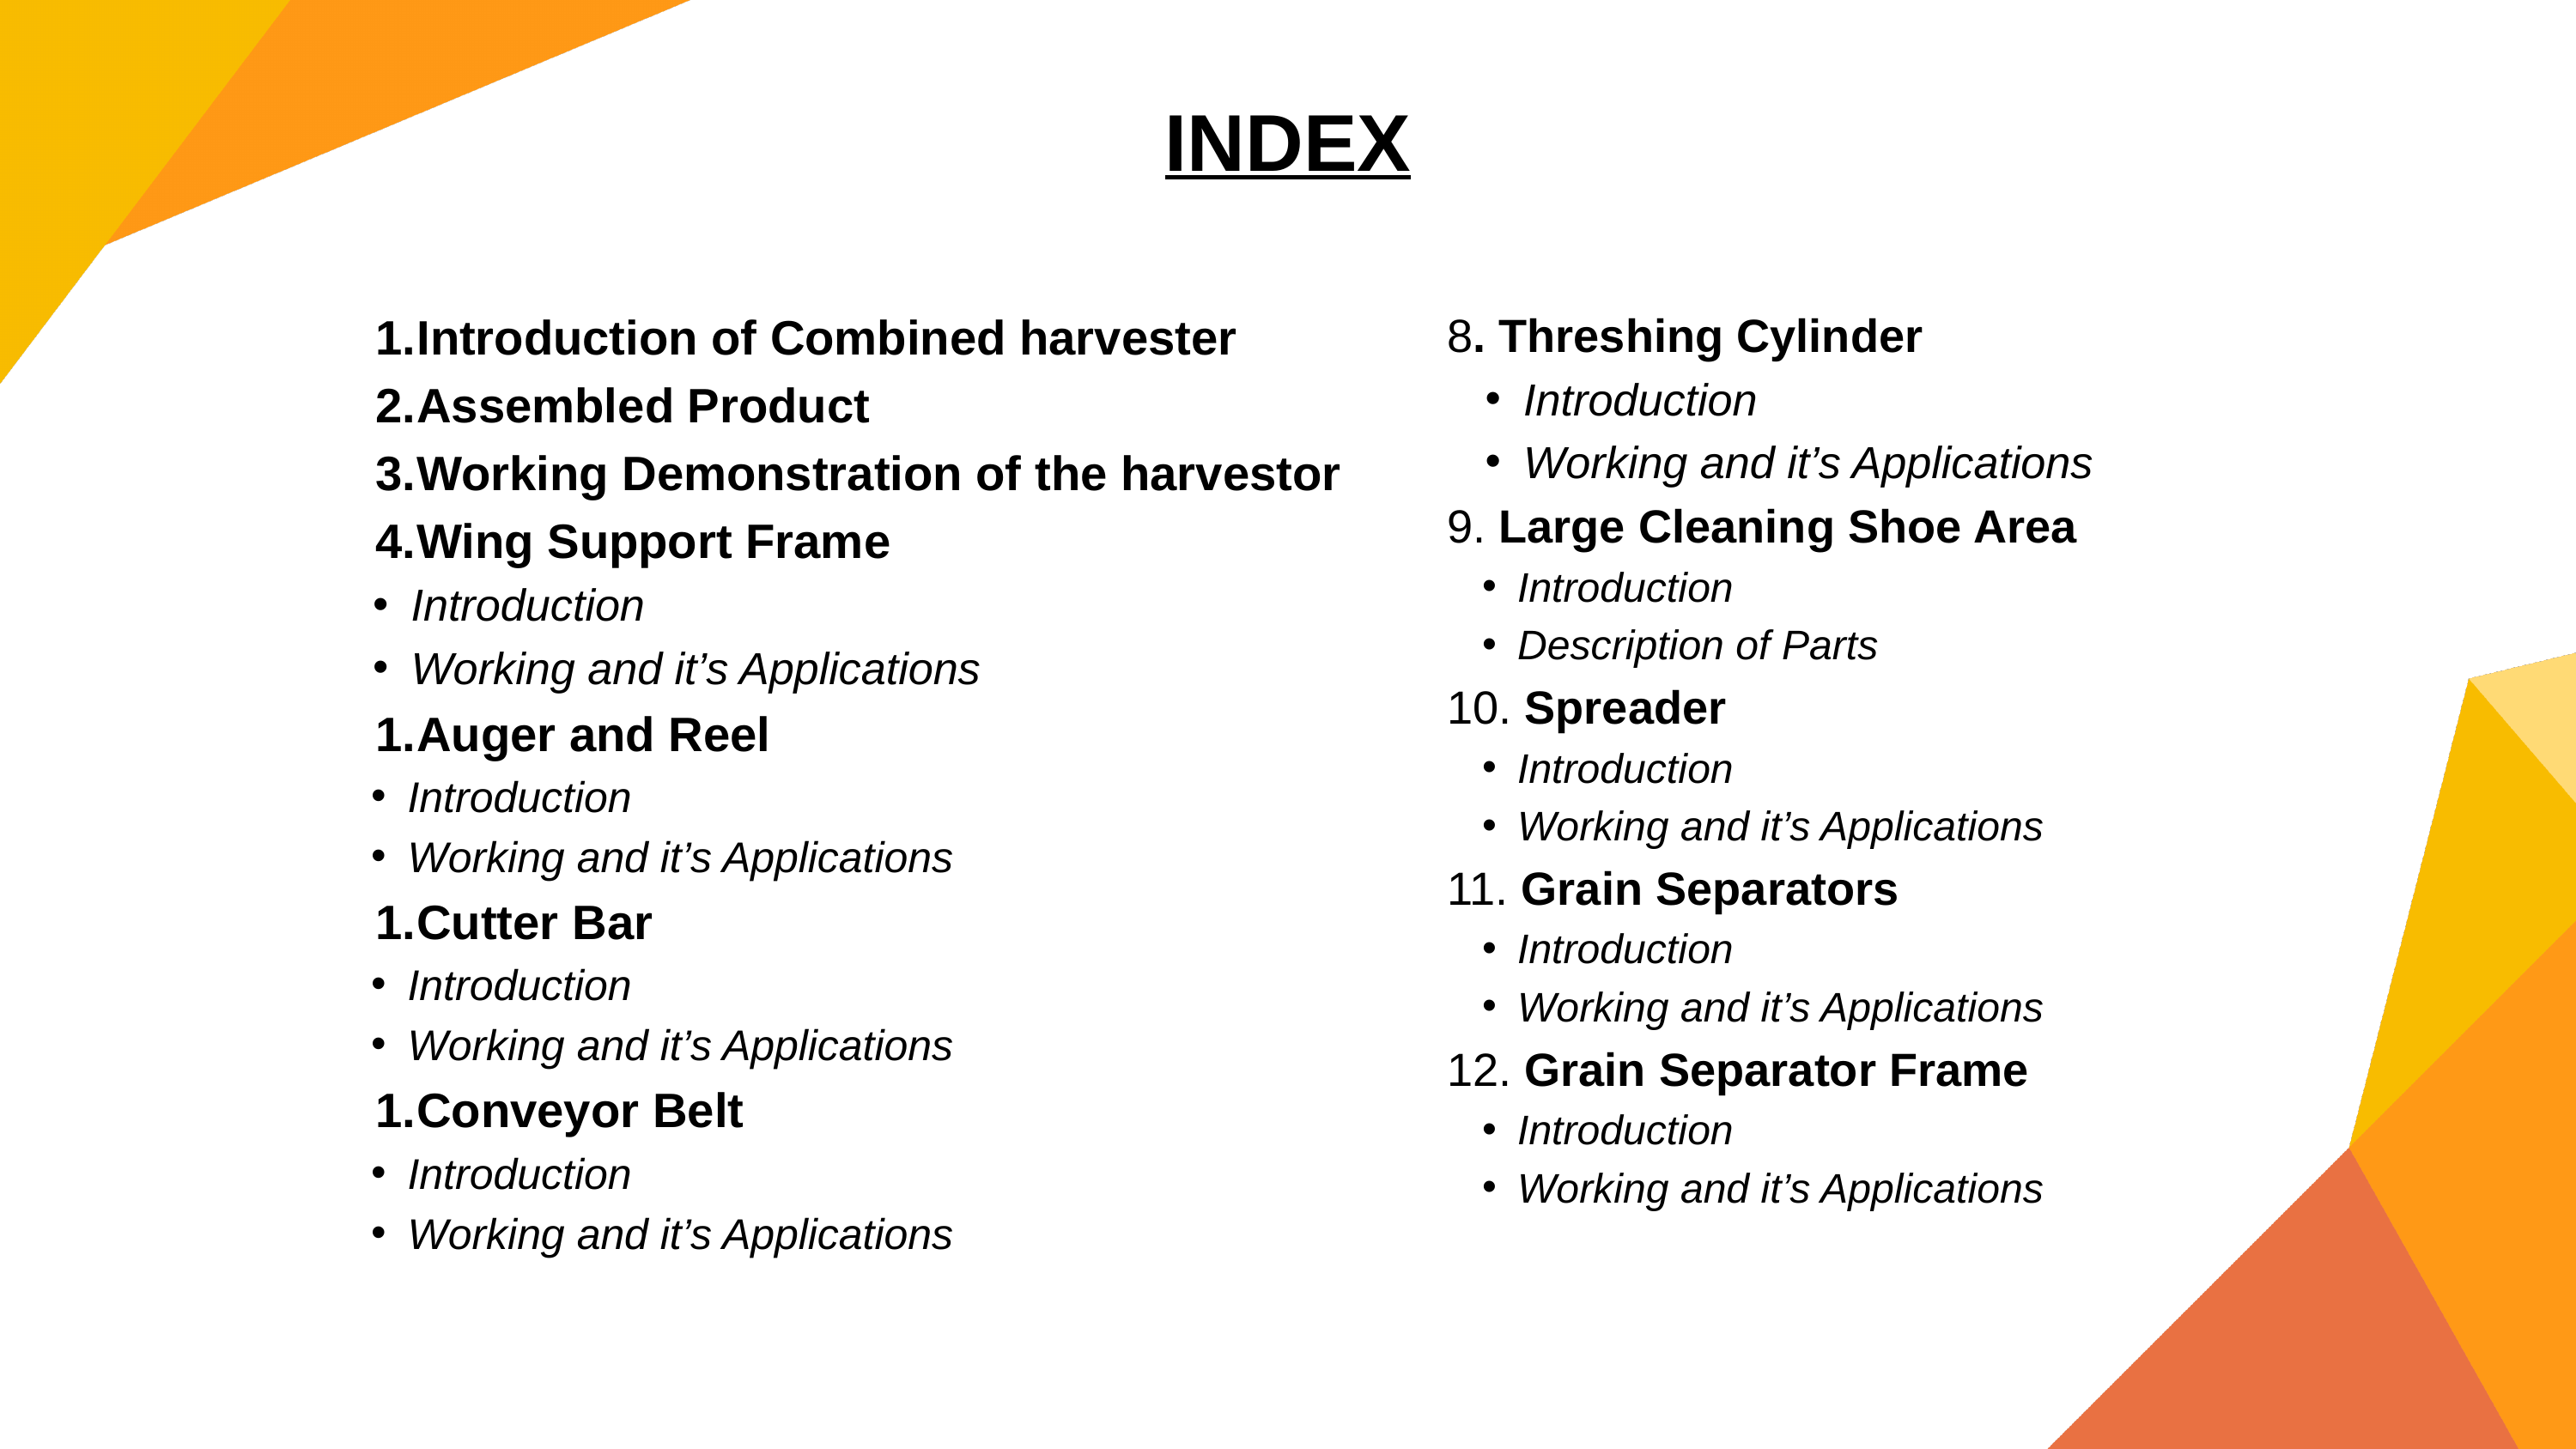

INDEX
Introduction of Combined harvester
Assembled Product
Working Demonstration of the harvestor
Wing Support Frame
Introduction
Working and it’s Applications
Auger and Reel
Introduction
Working and it’s Applications
Cutter Bar
Introduction
Working and it’s Applications
Conveyor Belt
Introduction
Working and it’s Applications
8. Threshing Cylinder
Introduction
Working and it’s Applications
9. Large Cleaning Shoe Area
Introduction
Description of Parts
10. Spreader
Introduction
Working and it’s Applications
11. Grain Separators
Introduction
Working and it’s Applications
12. Grain Separator Frame
Introduction
Working and it’s Applications